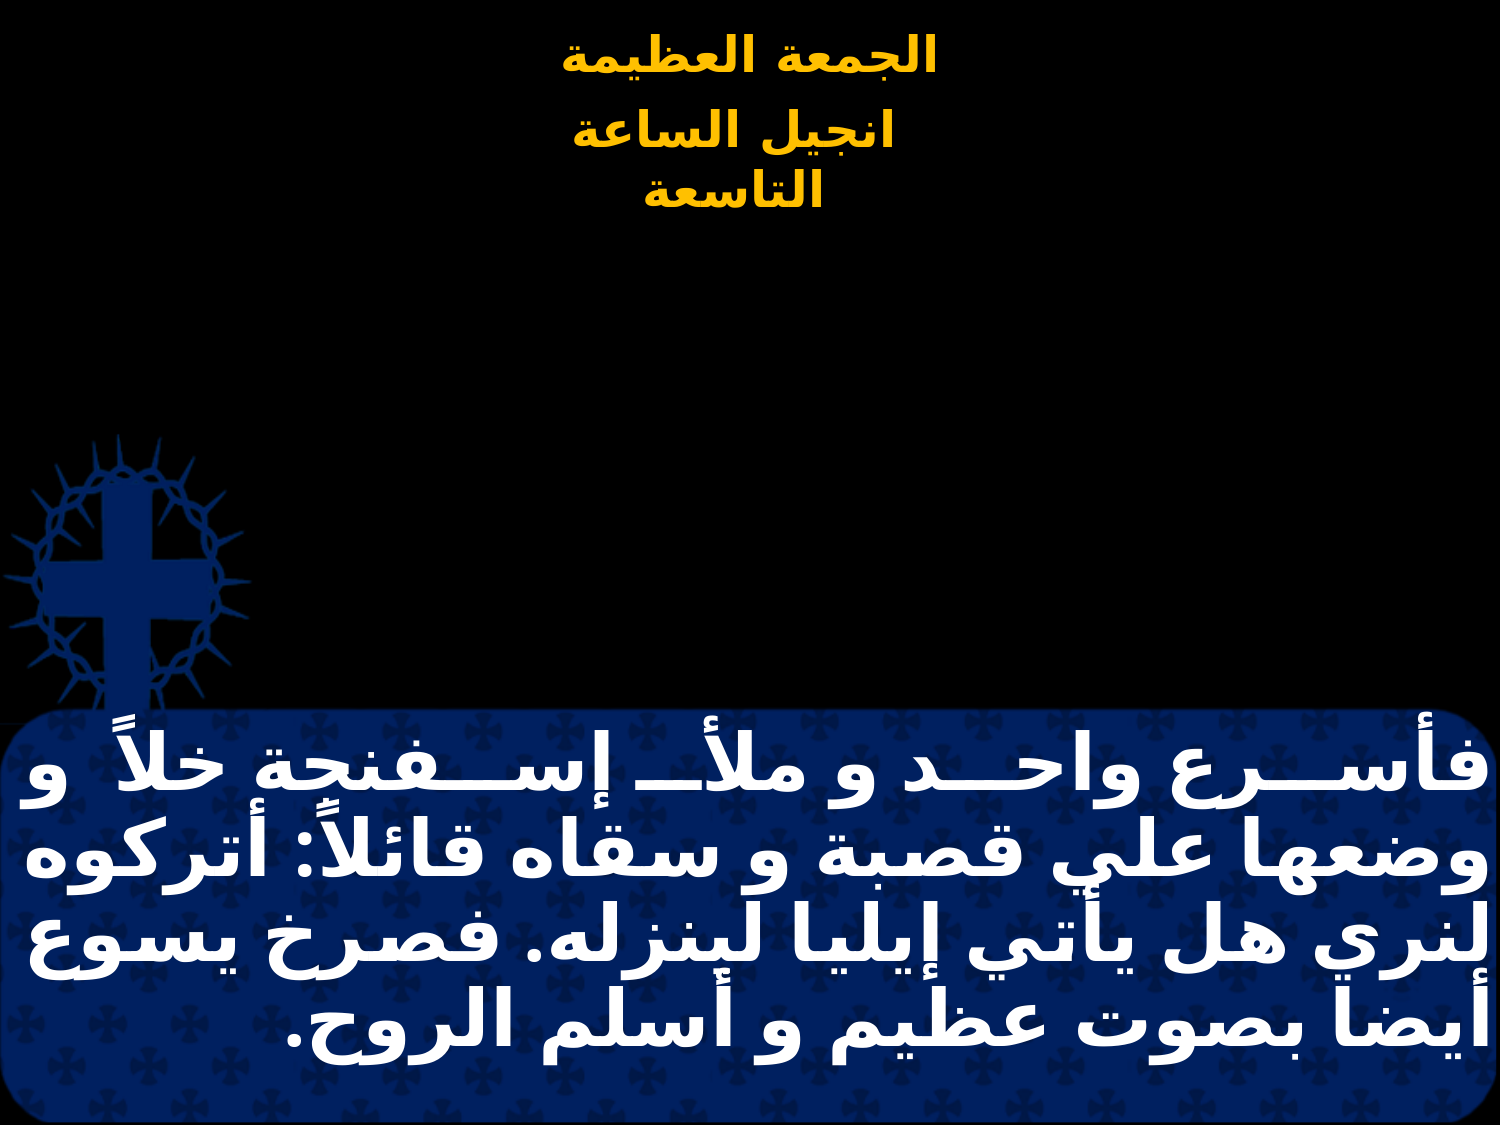

# فأسرع واحد و ملأ إسفنجة خلاً  و وضعها علي قصبة و سقاه قائلاً: أتركوه لنري هل يأتي إيليا لينزله. فصرخ يسوع أيضا بصوت عظيم و أسلم الروح.